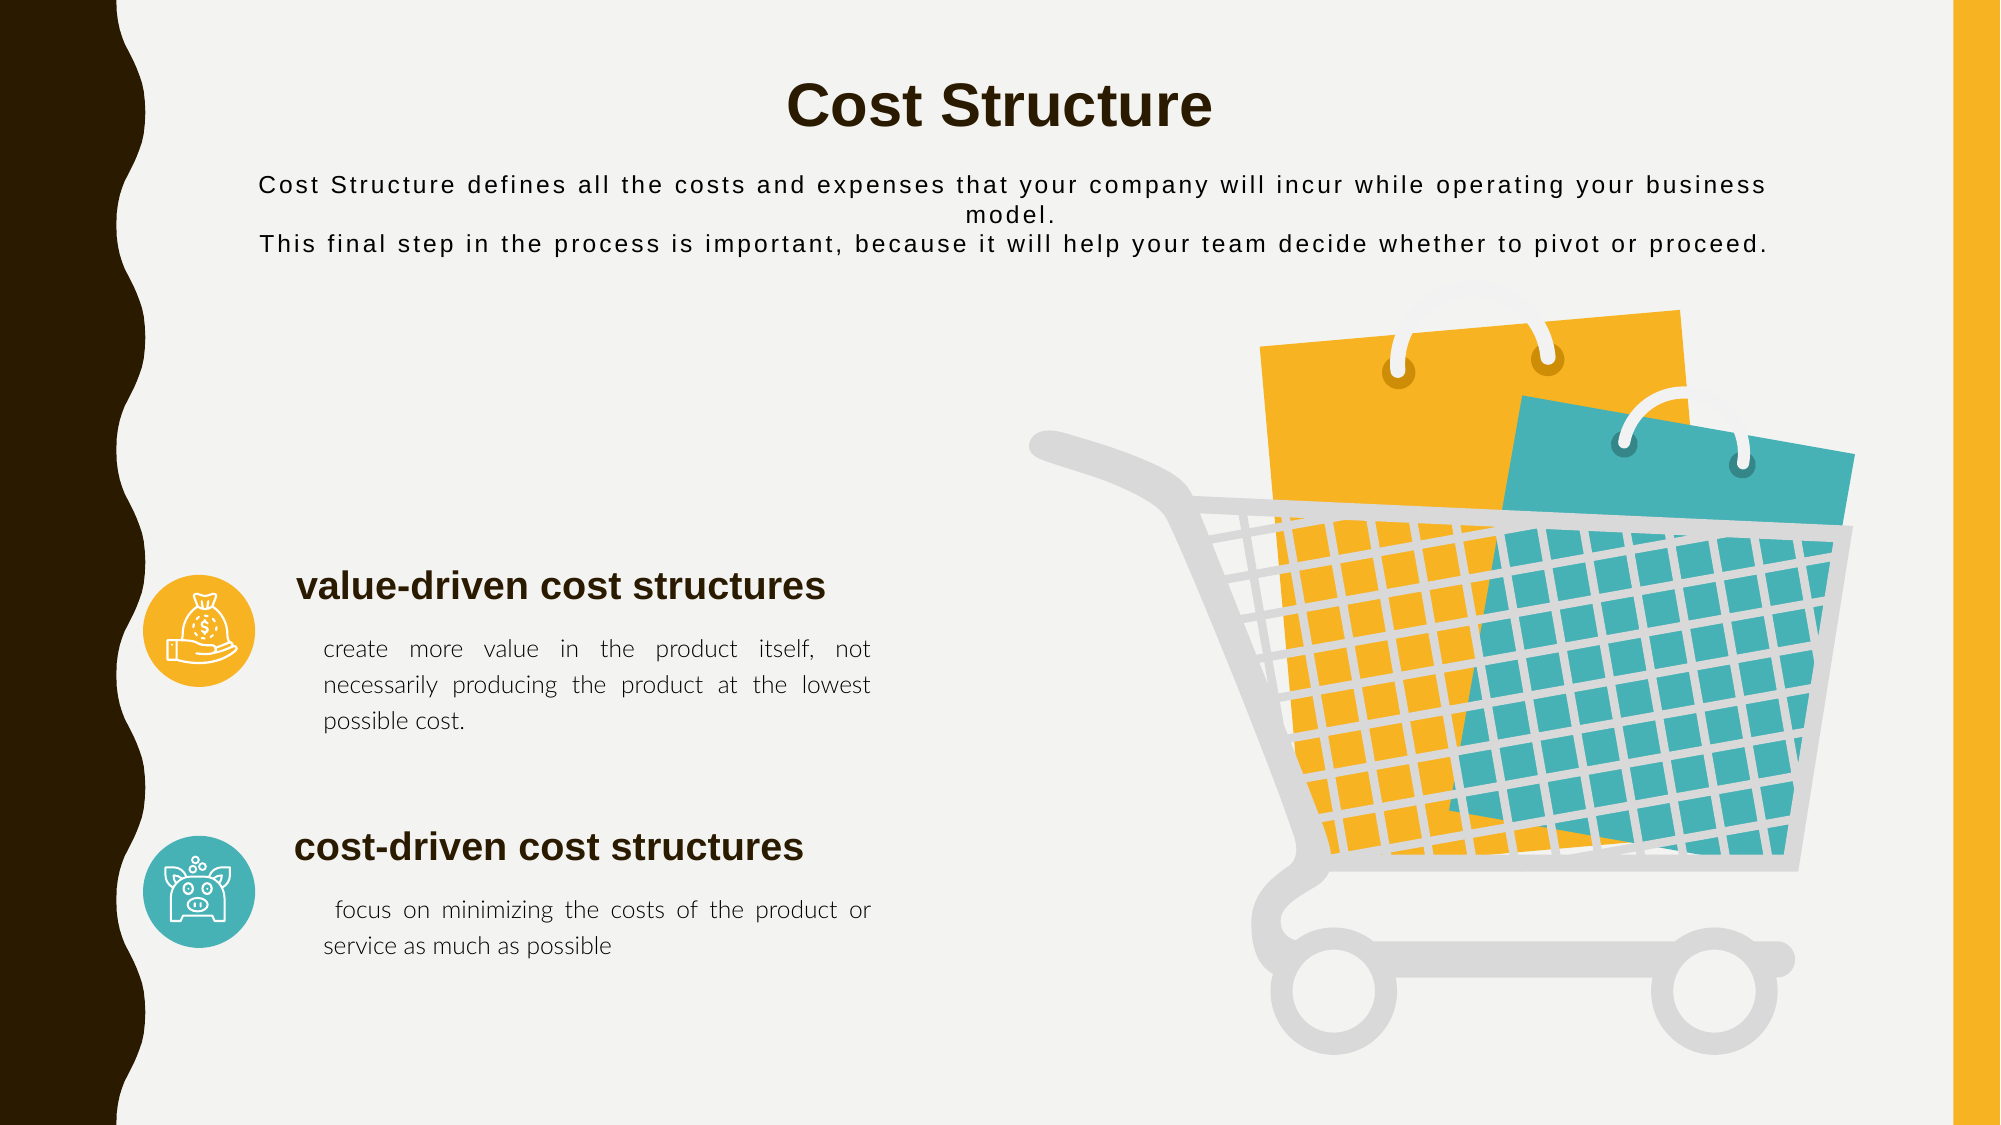

Cost Structure
Cost Structure defines all the costs and expenses that your company will incur while operating your business model.
This final step in the process is important, because it will help your team decide whether to pivot or proceed.

value-driven cost structures

create more value in the product itself, not necessarily producing the product at the lowest possible cost.
cost-driven cost structures

 focus on minimizing the costs of the product or service as much as possible